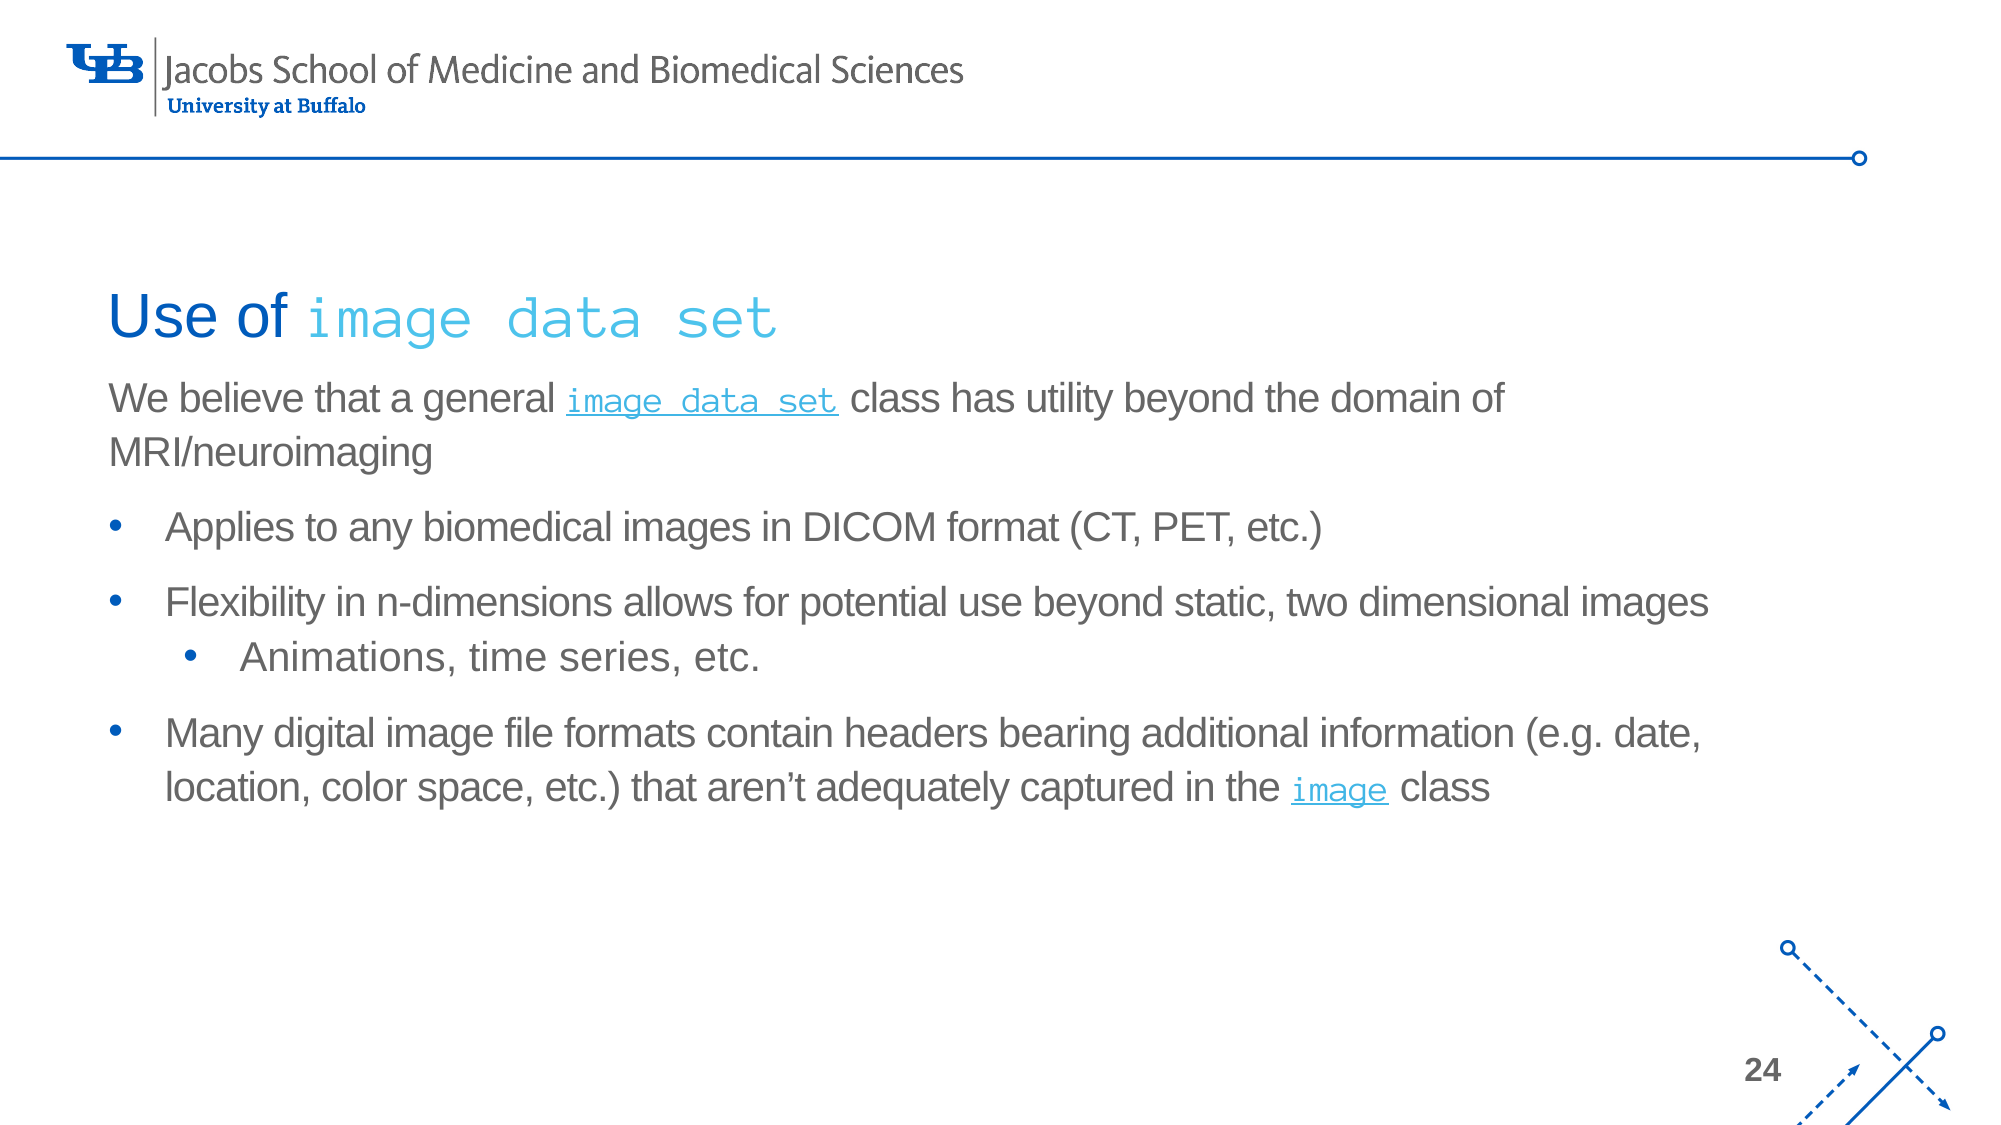

# Use of image data set
We believe that a general image data set class has utility beyond the domain of MRI/neuroimaging
Applies to any biomedical images in DICOM format (CT, PET, etc.)
Flexibility in n-dimensions allows for potential use beyond static, two dimensional images
Animations, time series, etc.
Many digital image file formats contain headers bearing additional information (e.g. date, location, color space, etc.) that aren’t adequately captured in the image class